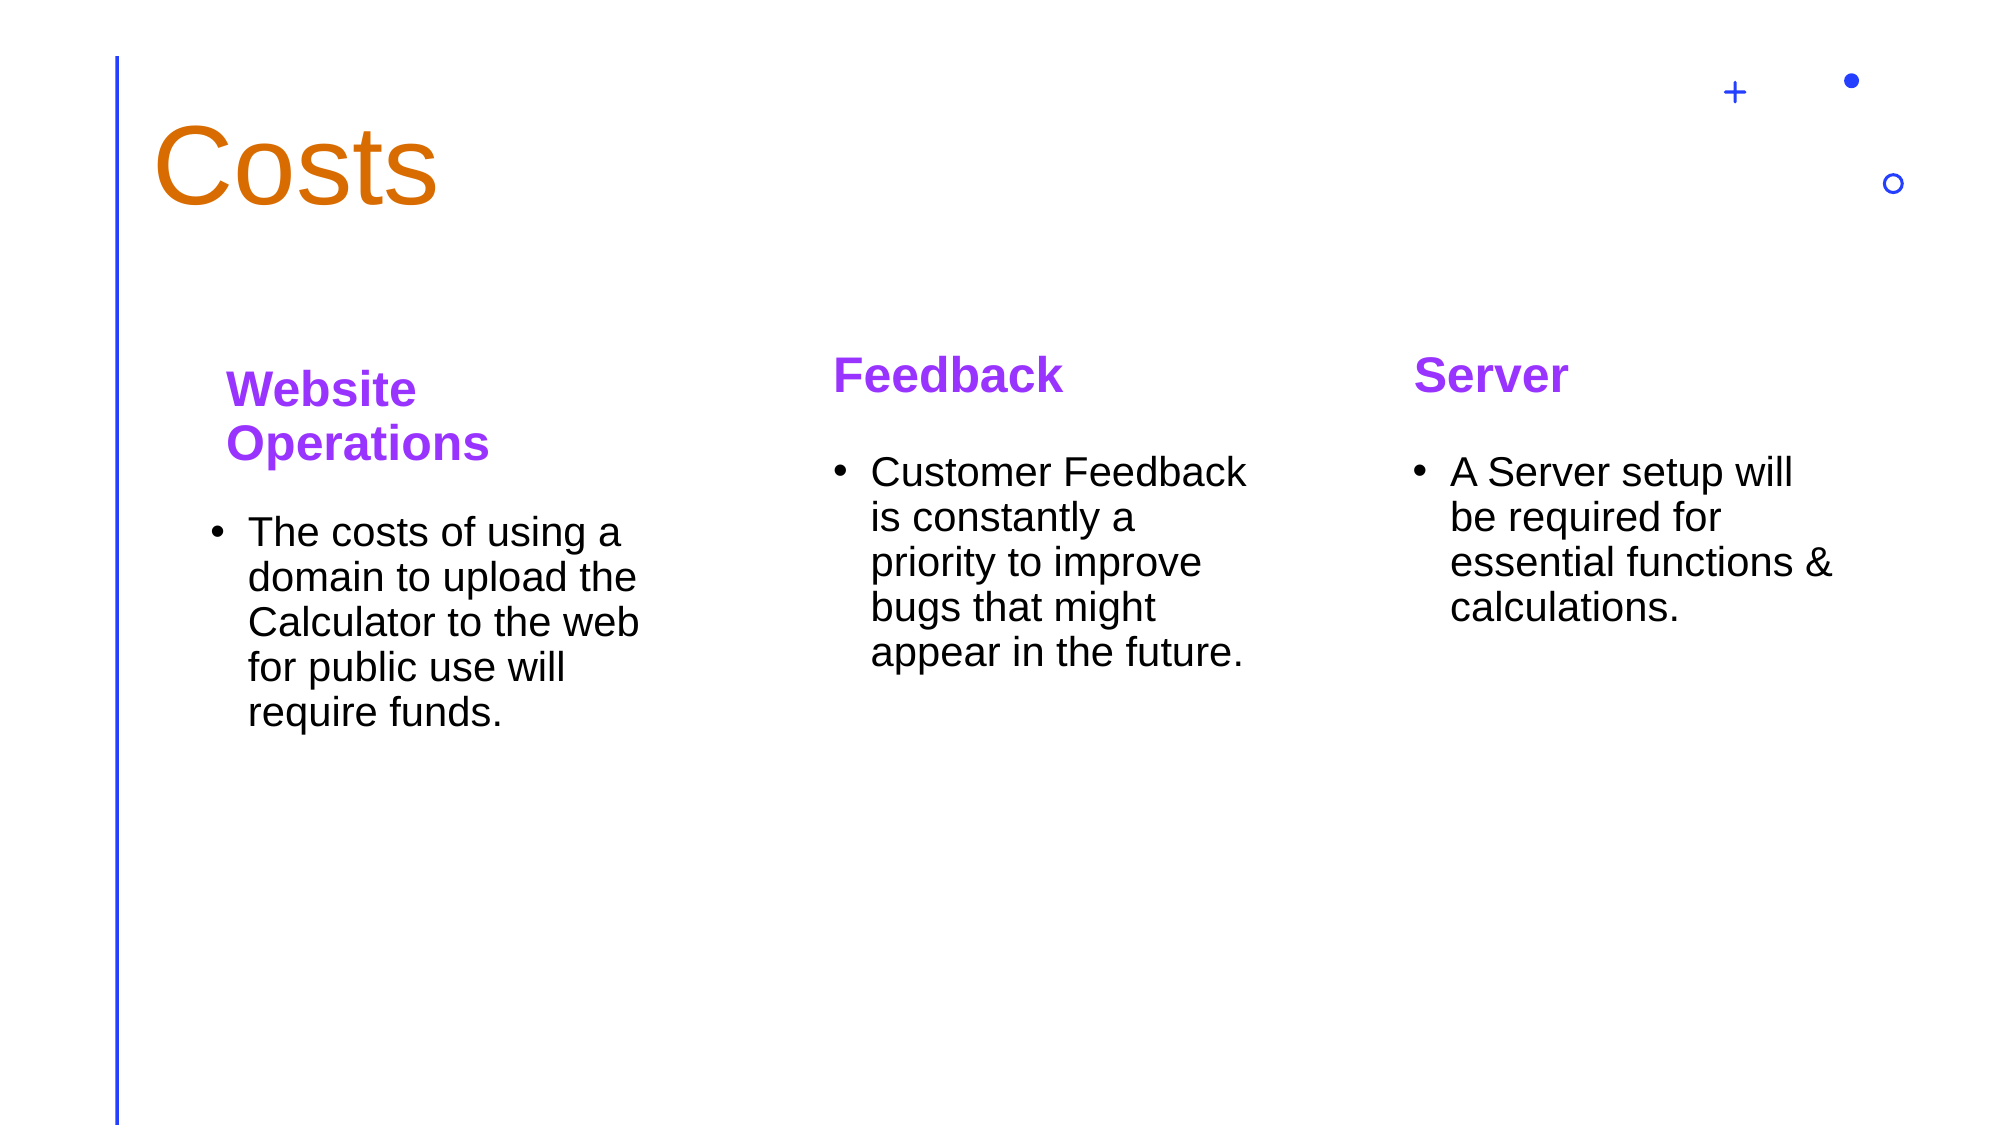

# Costs
Feedback
Server
Website Operations
Customer Feedback is constantly a priority to improve bugs that might appear in the future.
A Server setup will be required for essential functions & calculations.
The costs of using a domain to upload the Calculator to the web for public use will require funds.